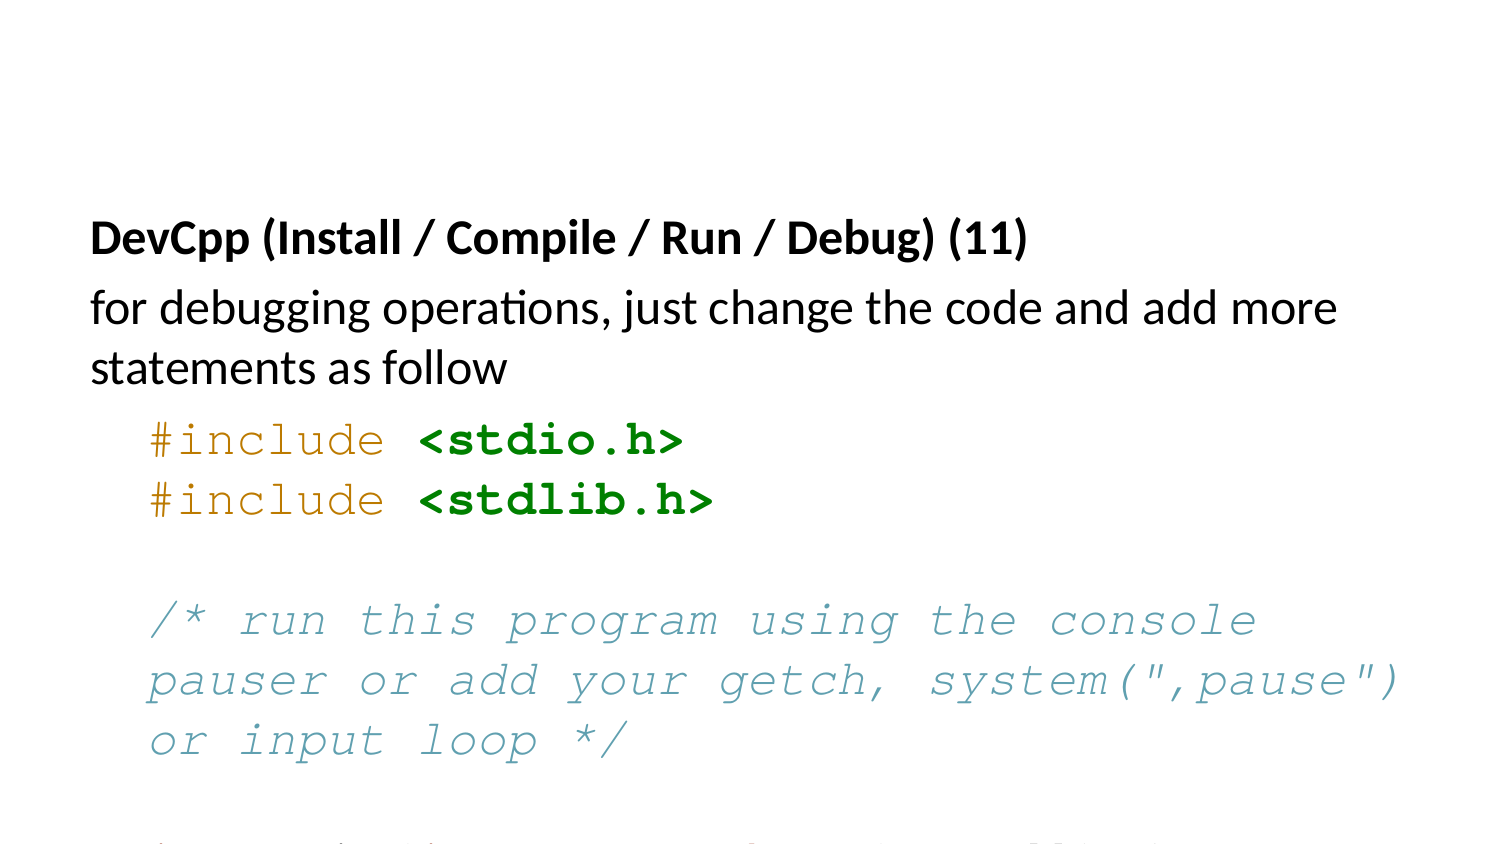

DevCpp (Install / Compile / Run / Debug) (11)
for debugging operations, just change the code and add more statements as follow
#include <stdio.h>
#include <stdlib.h>
/* run this program using the console pauser or add your getch, system(",pause") or input loop */
int main(int argc, char *argv[]) {
    printf("Hello, World! Step-1\n");
    printf("Hello, World! Step-2\n");
    printf("Hello, World! Step-3\n");
    printf("Hello, World! Step-4\n");
    printf("Hello, World! Step-5\n");
    printf("Hello, World! Step-6\n");
    getchar();
    return 0;
}